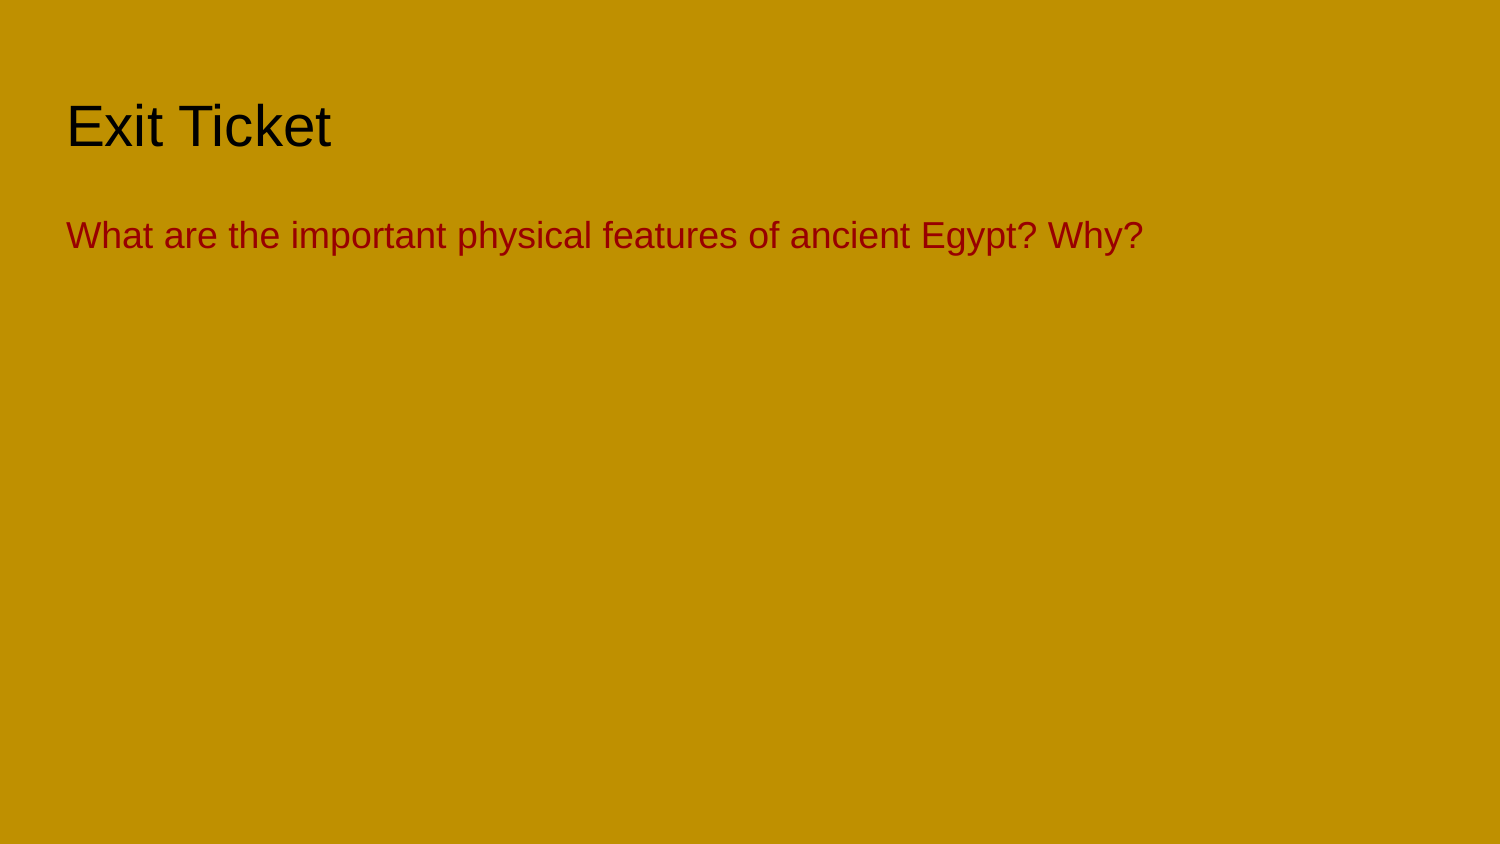

# Exit Ticket
What are the important physical features of ancient Egypt? Why?